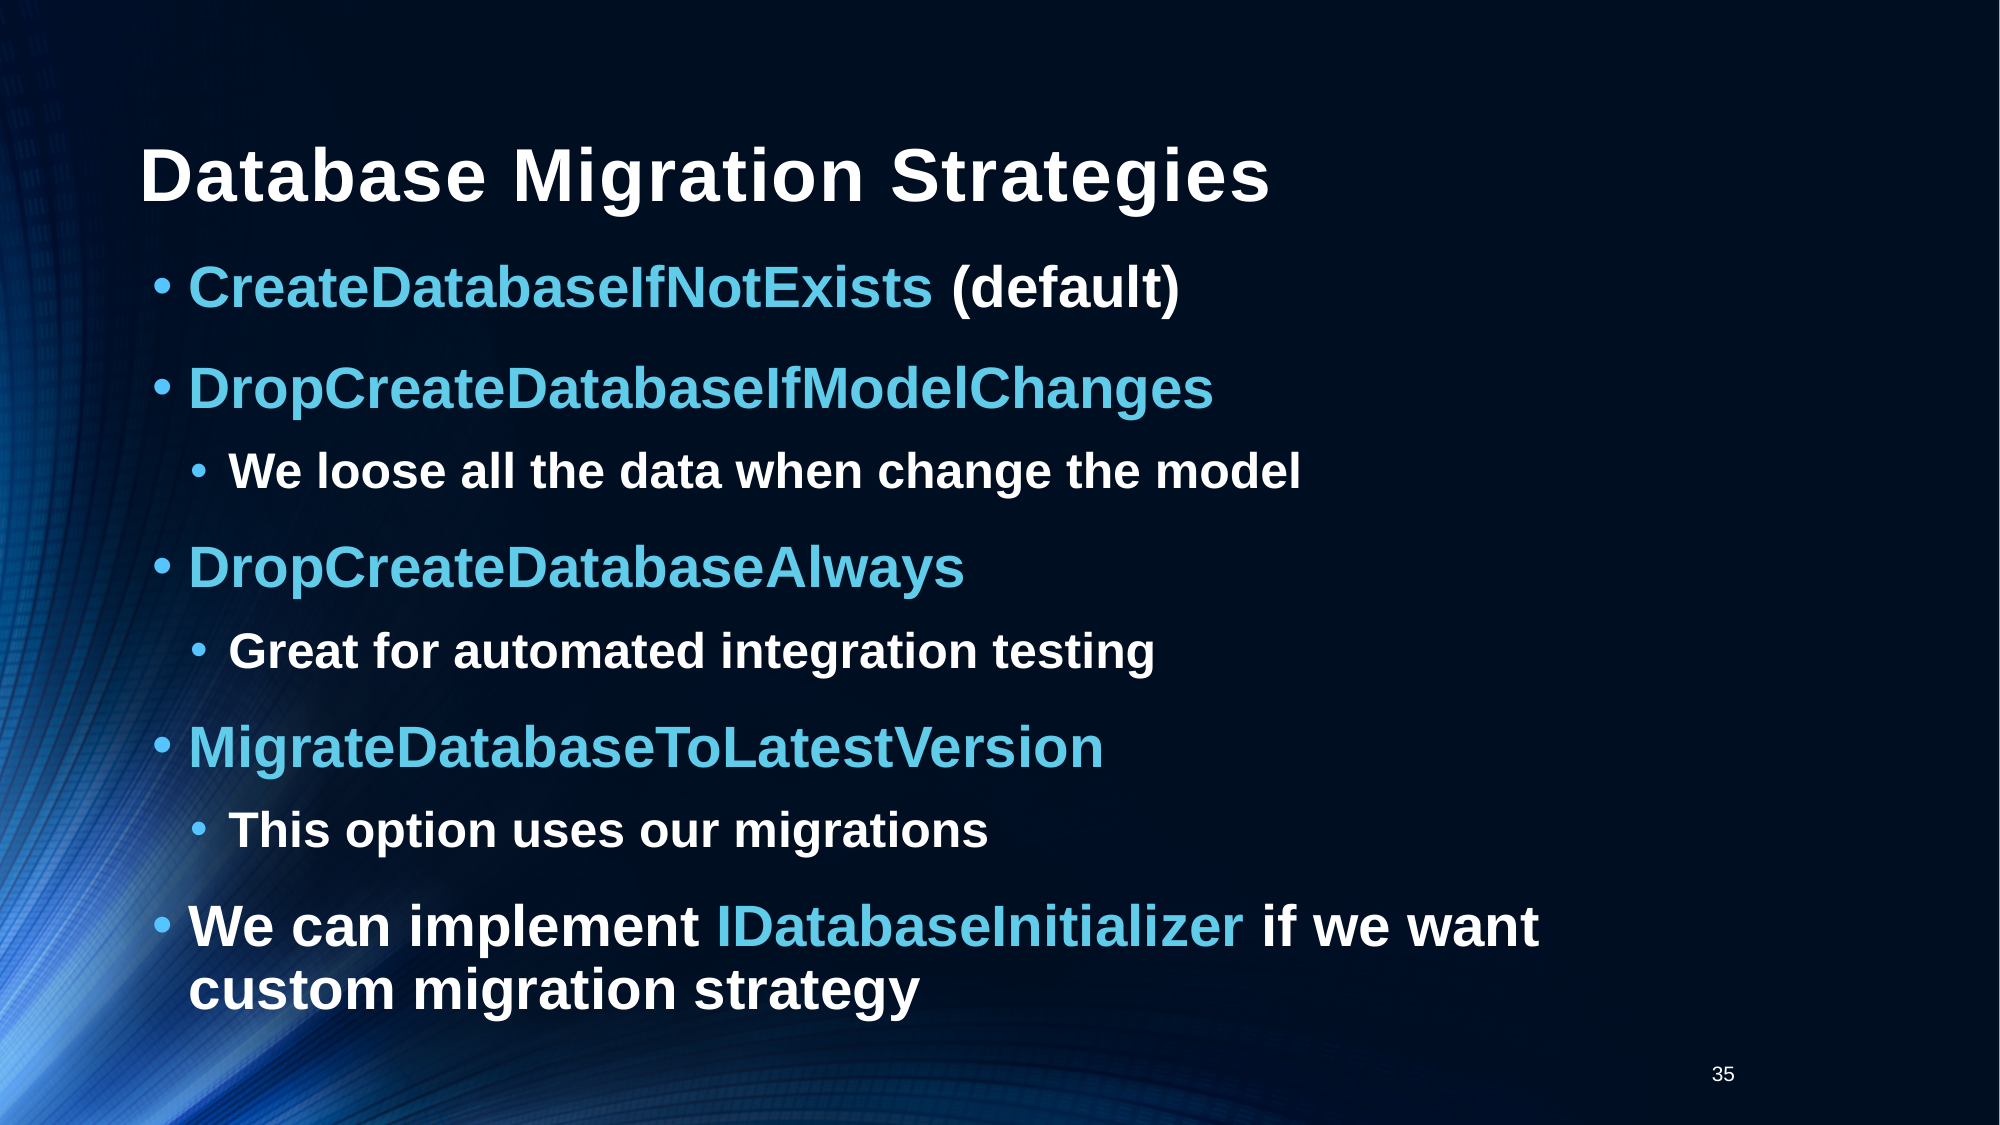

# Database Migration Strategies
CreateDatabaseIfNotExists (default)
DropCreateDatabaseIfModelChanges
We loose all the data when change the model
DropCreateDatabaseAlways
Great for automated integration testing
MigrateDatabaseToLatestVersion
This option uses our migrations
We can implement IDatabaseInitializer if we want custom migration strategy
35